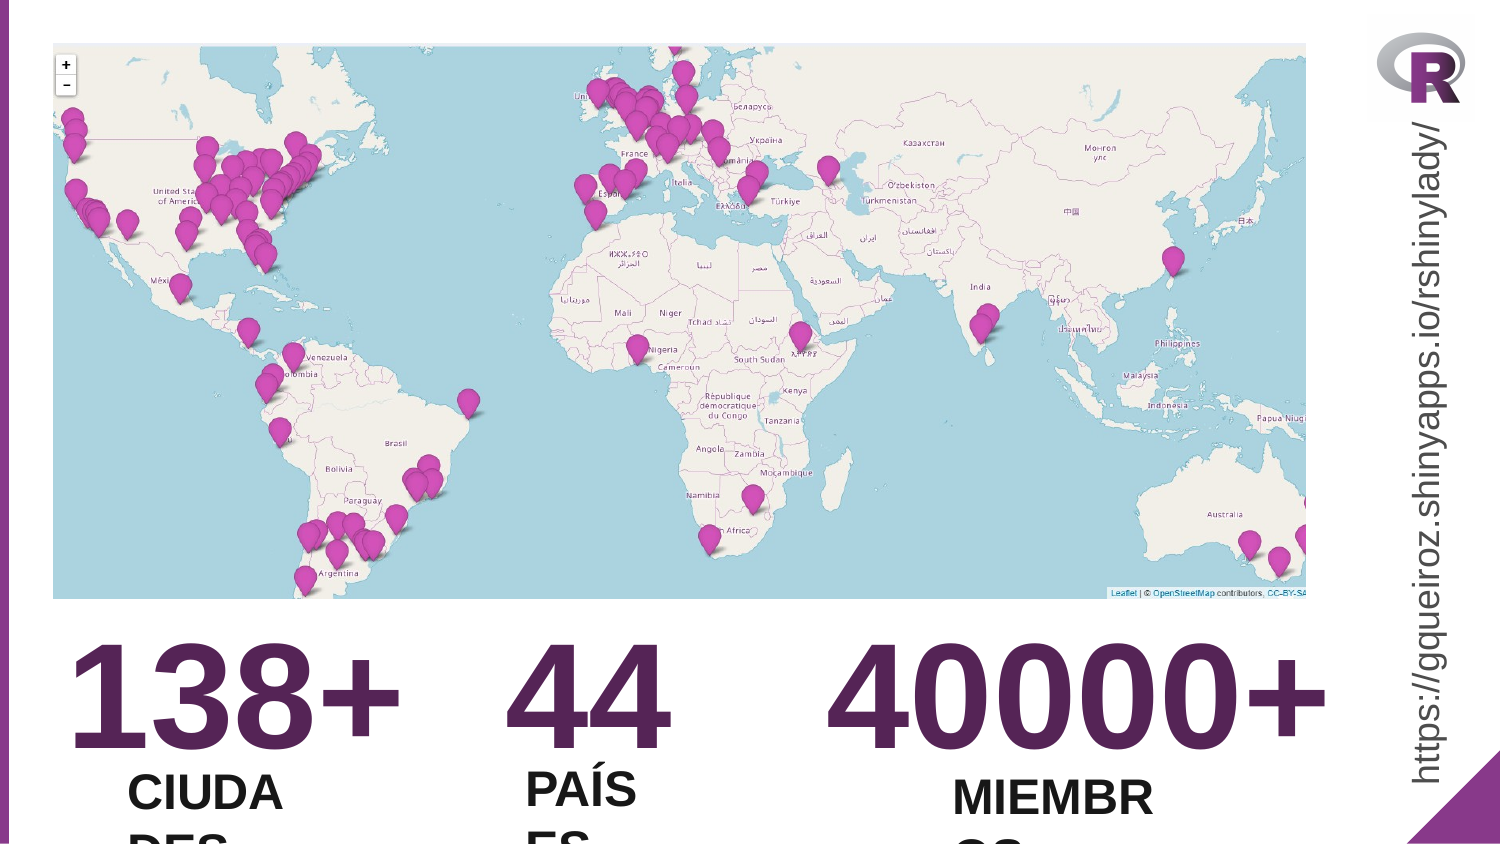

https://gqueiroz.shinyapps.io/rshinylady/
138+
44	40000+
PAÍSES
CIUDADES
MIEMBROS